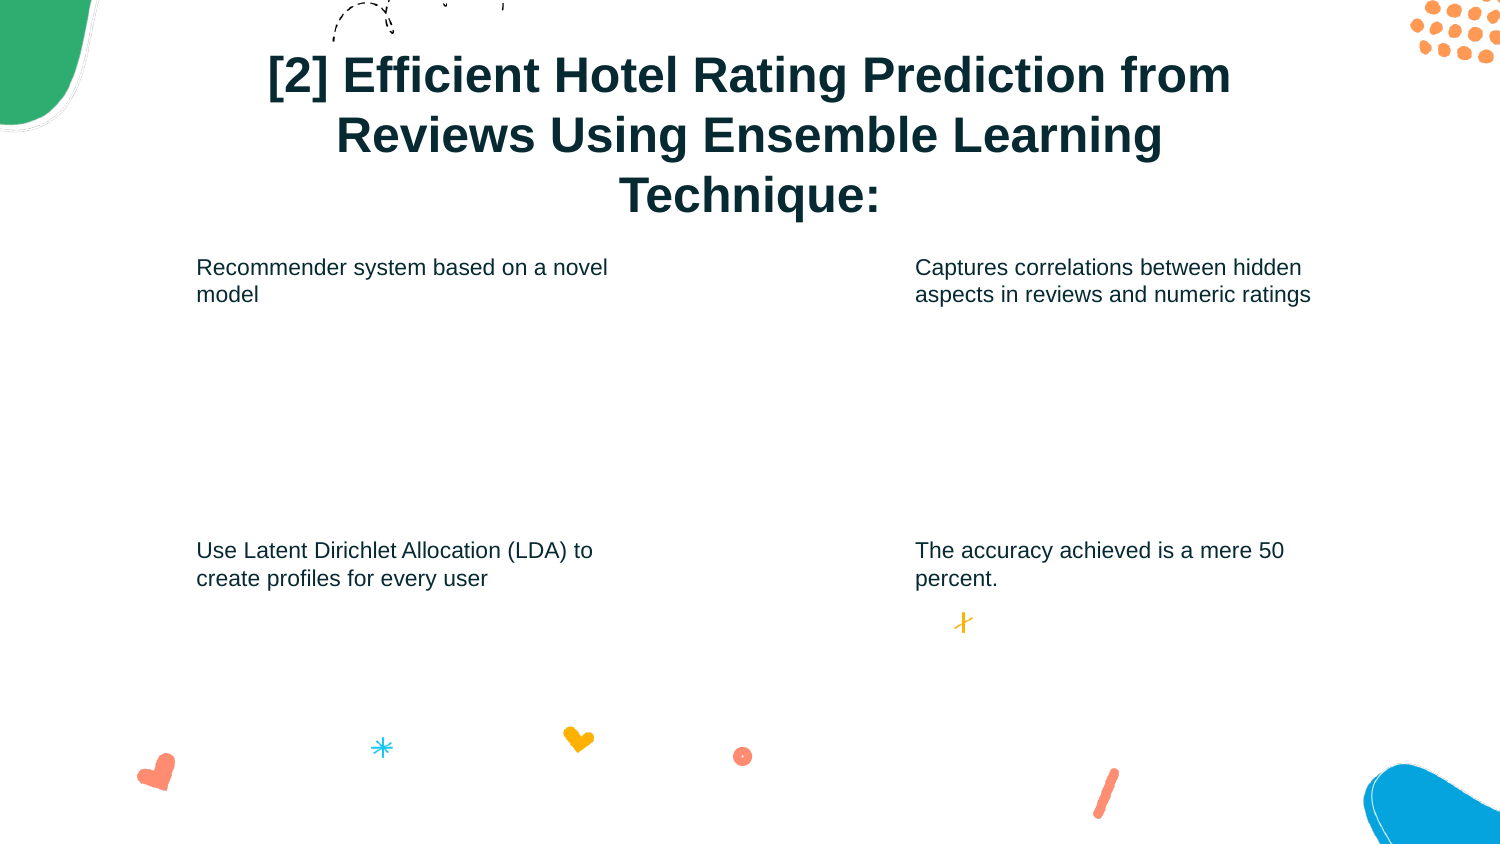

# [2] Efficient Hotel Rating Prediction from Reviews Using Ensemble Learning Technique:
Recommender system based on a novel model
Captures correlations between hidden aspects in reviews and numeric ratings
Use Latent Dirichlet Allocation (LDA) to create profiles for every user
The accuracy achieved is a mere 50 percent.